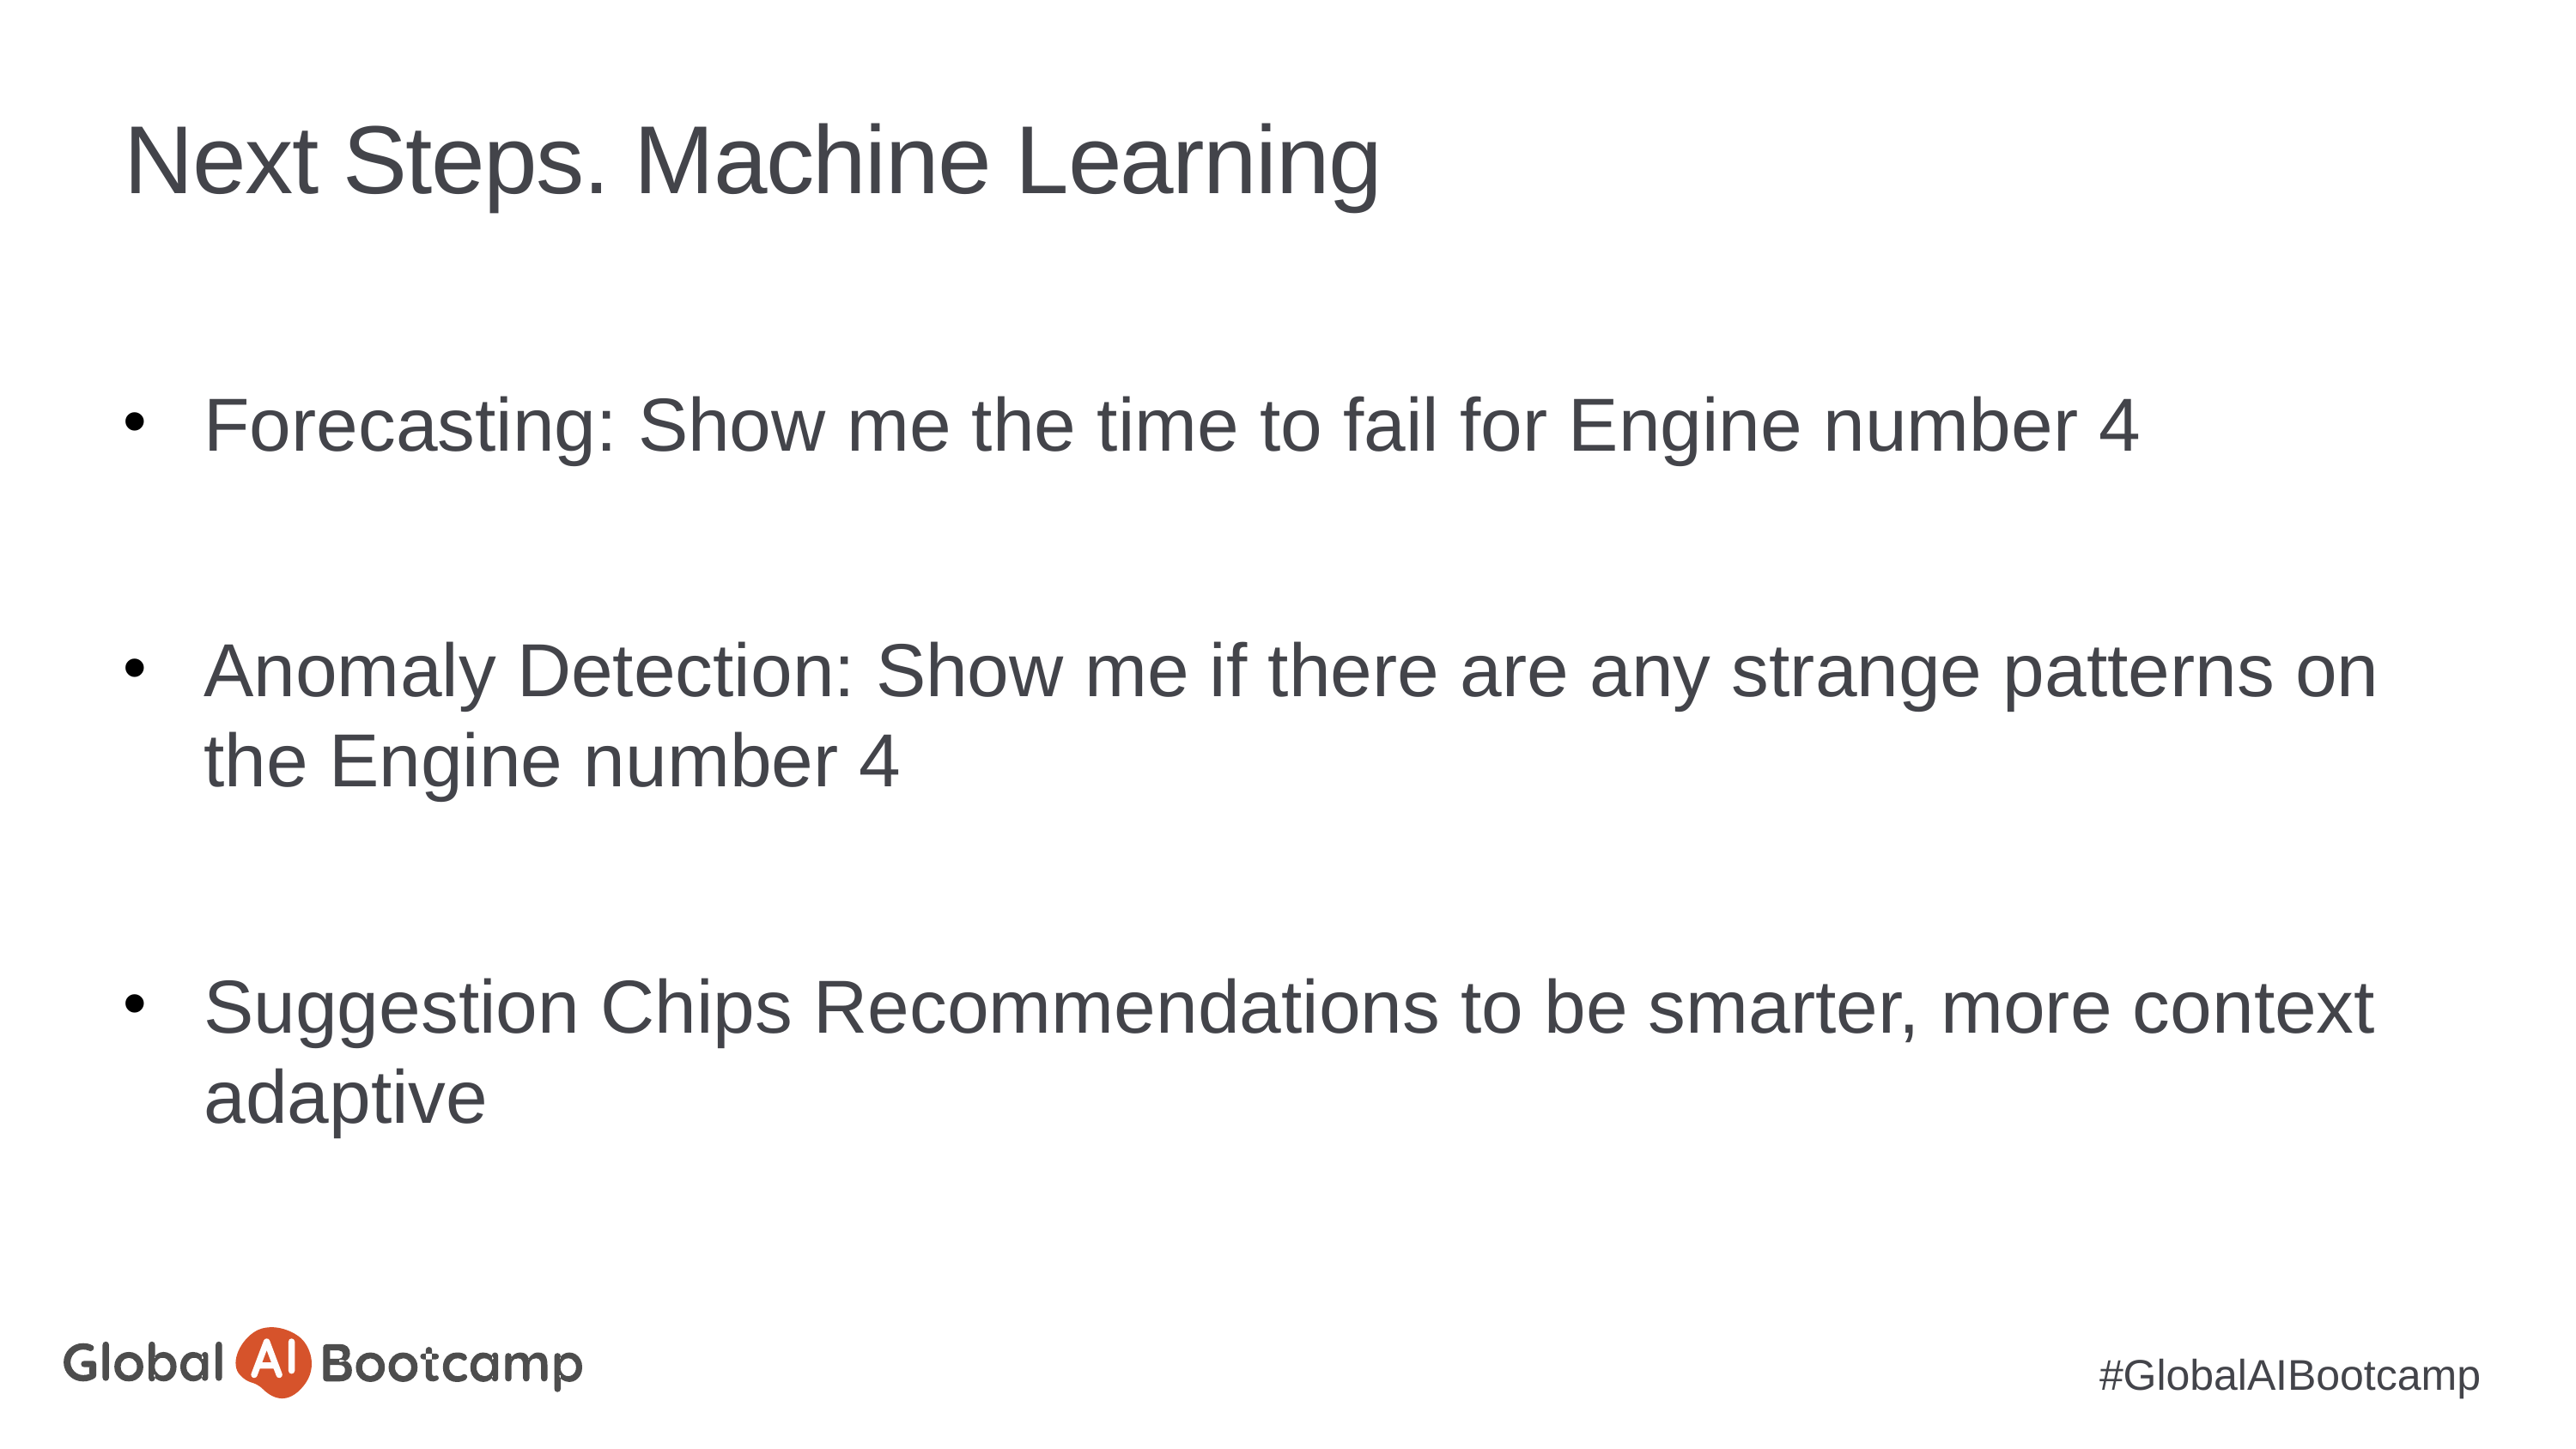

# Next Steps. Machine Learning

Forecasting: Show me the time to fail for Engine number 4

Anomaly Detection: Show me if there are any strange patterns on the Engine number 4

Suggestion Chips Recommendations to be smarter, more context adaptive